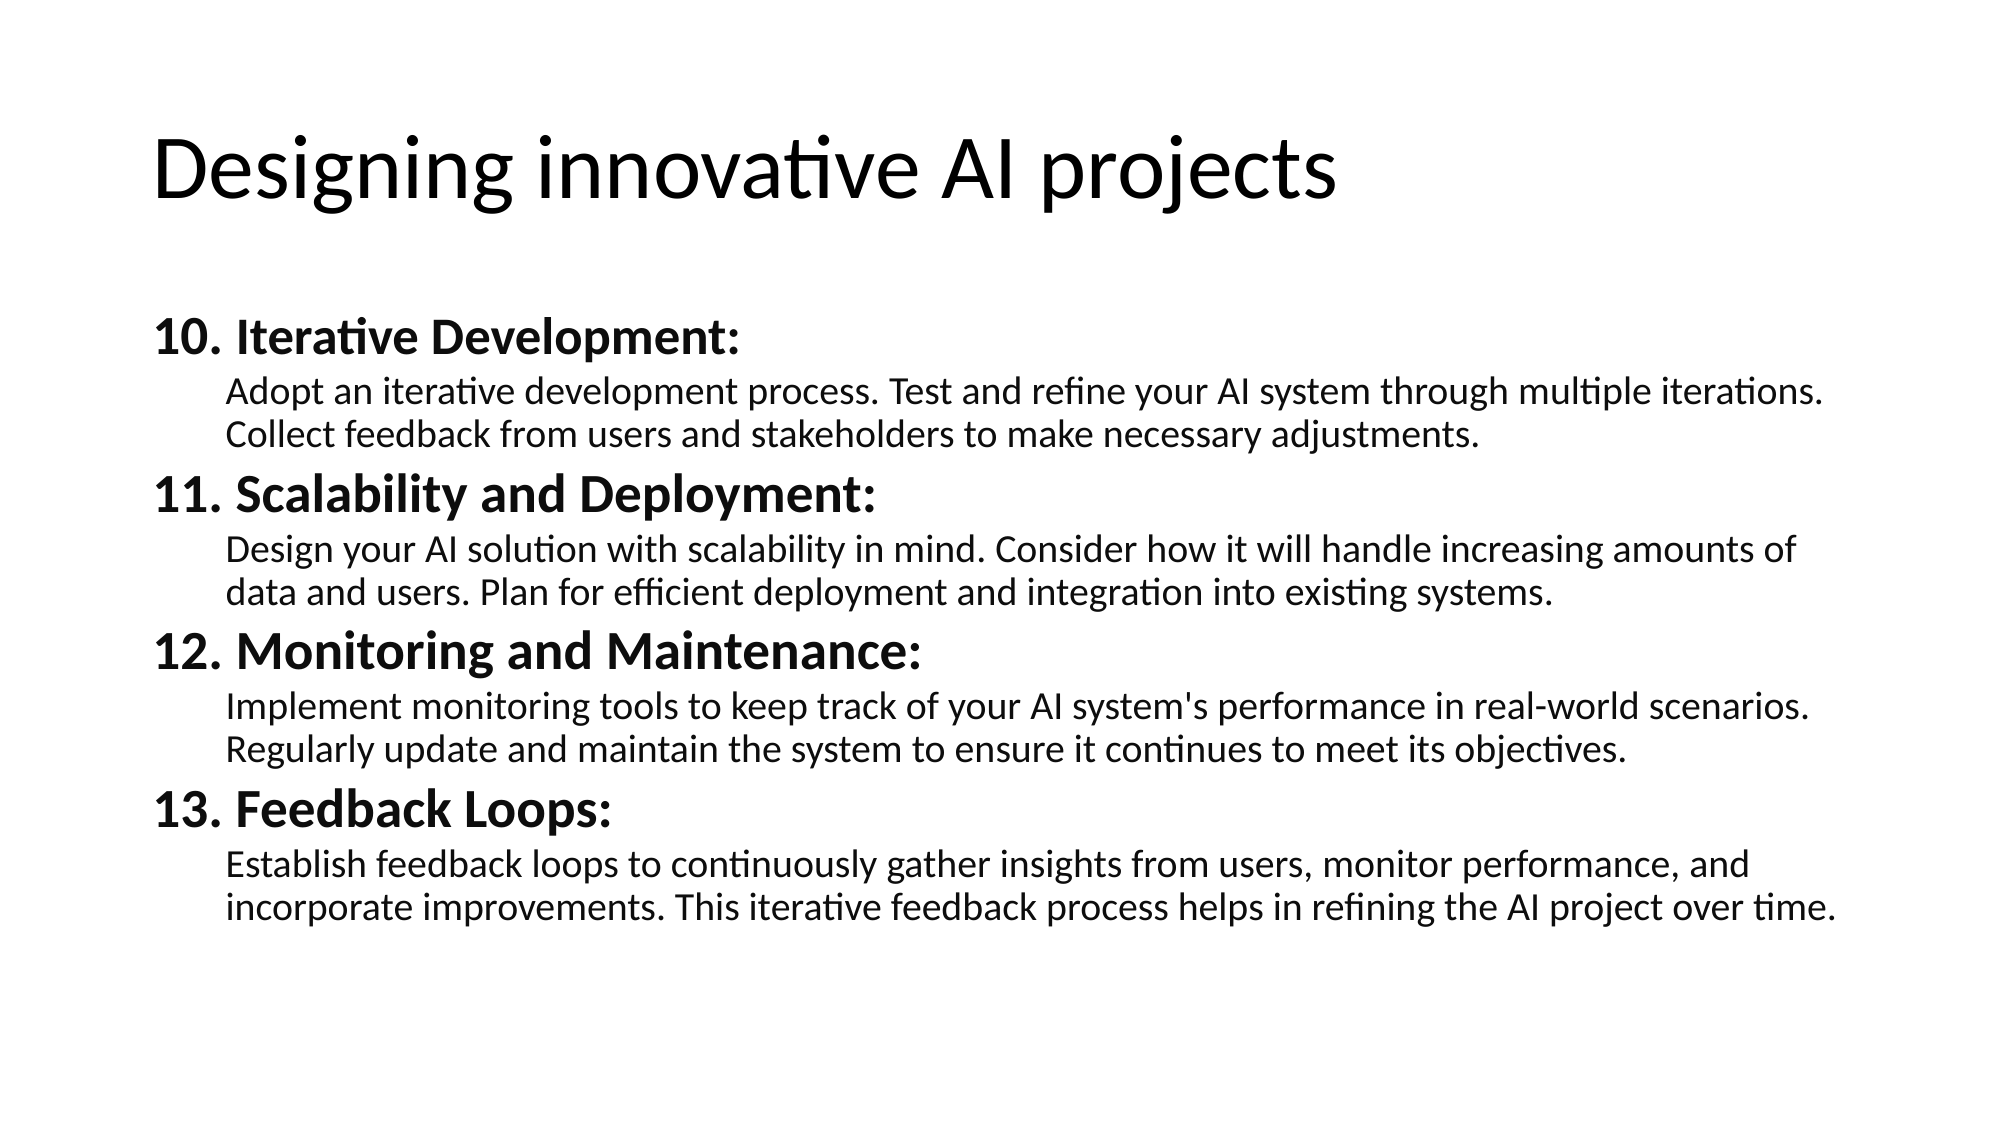

# Designing innovative AI projects
10. Iterative Development:
Adopt an iterative development process. Test and refine your AI system through multiple iterations. Collect feedback from users and stakeholders to make necessary adjustments.
11. Scalability and Deployment:
Design your AI solution with scalability in mind. Consider how it will handle increasing amounts of data and users. Plan for efficient deployment and integration into existing systems.
12. Monitoring and Maintenance:
Implement monitoring tools to keep track of your AI system's performance in real-world scenarios. Regularly update and maintain the system to ensure it continues to meet its objectives.
13. Feedback Loops:
Establish feedback loops to continuously gather insights from users, monitor performance, and incorporate improvements. This iterative feedback process helps in refining the AI project over time.